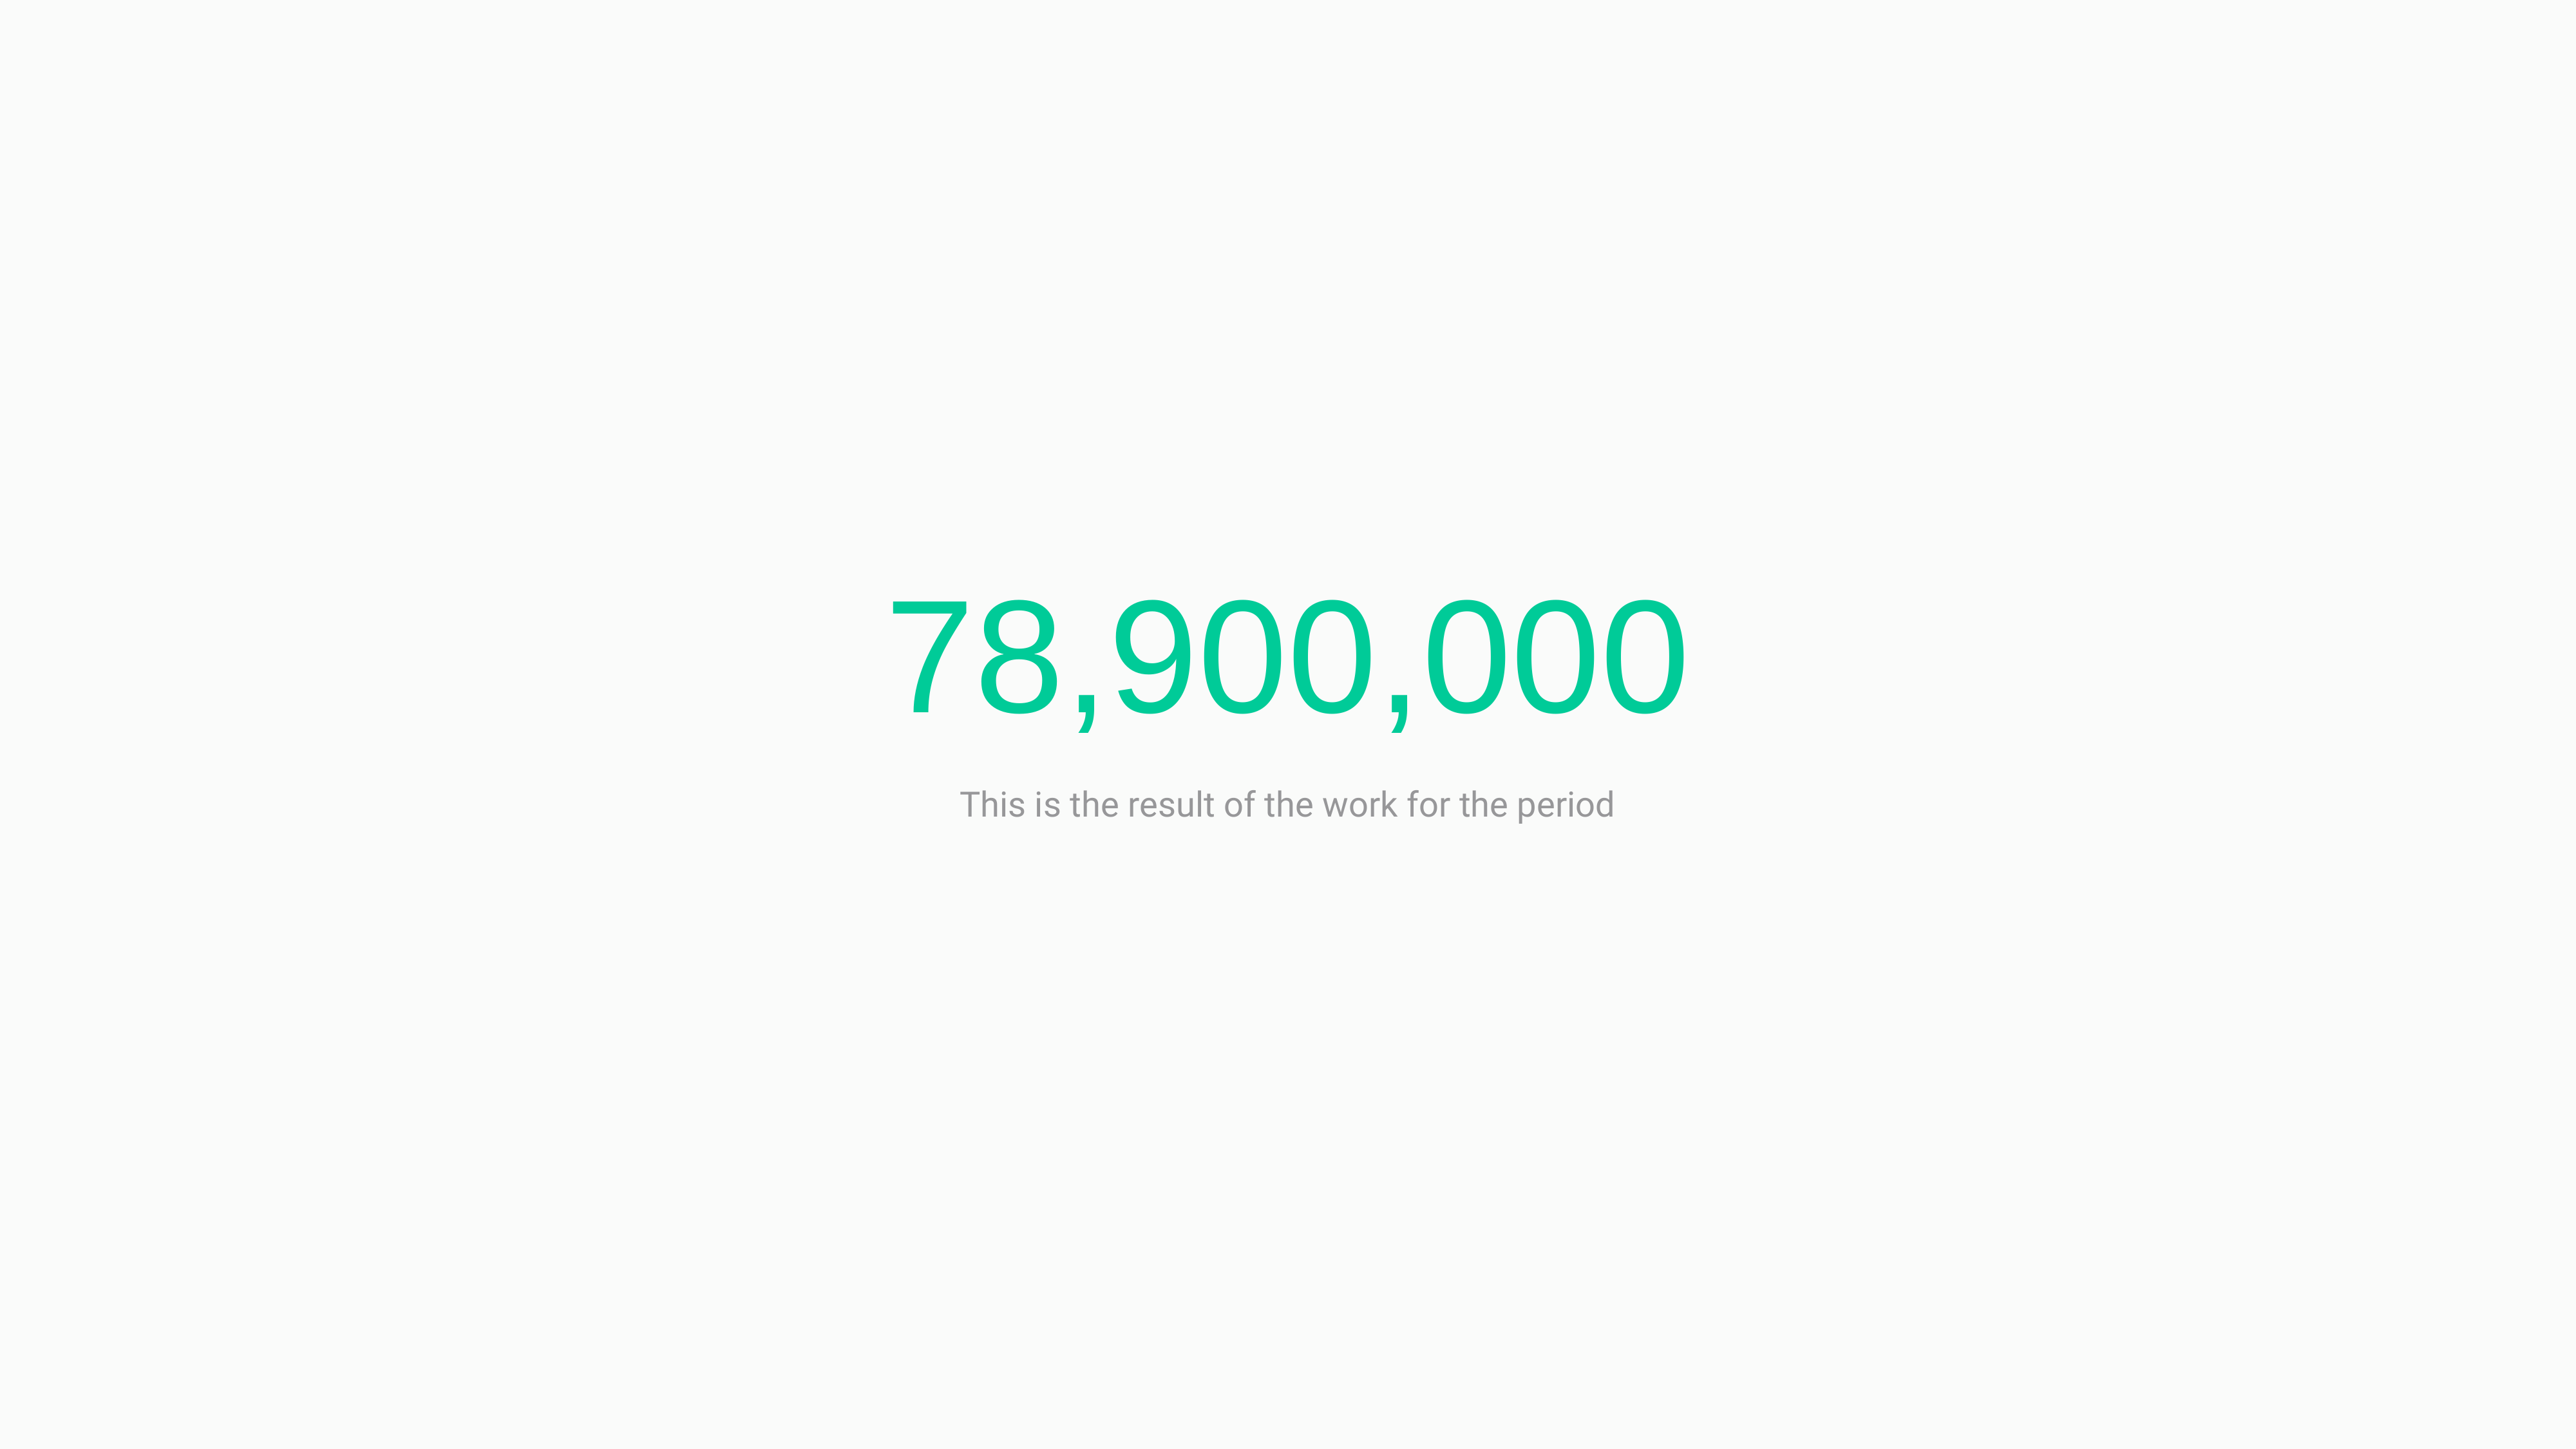

78,900,000
This is the result of the work for the period